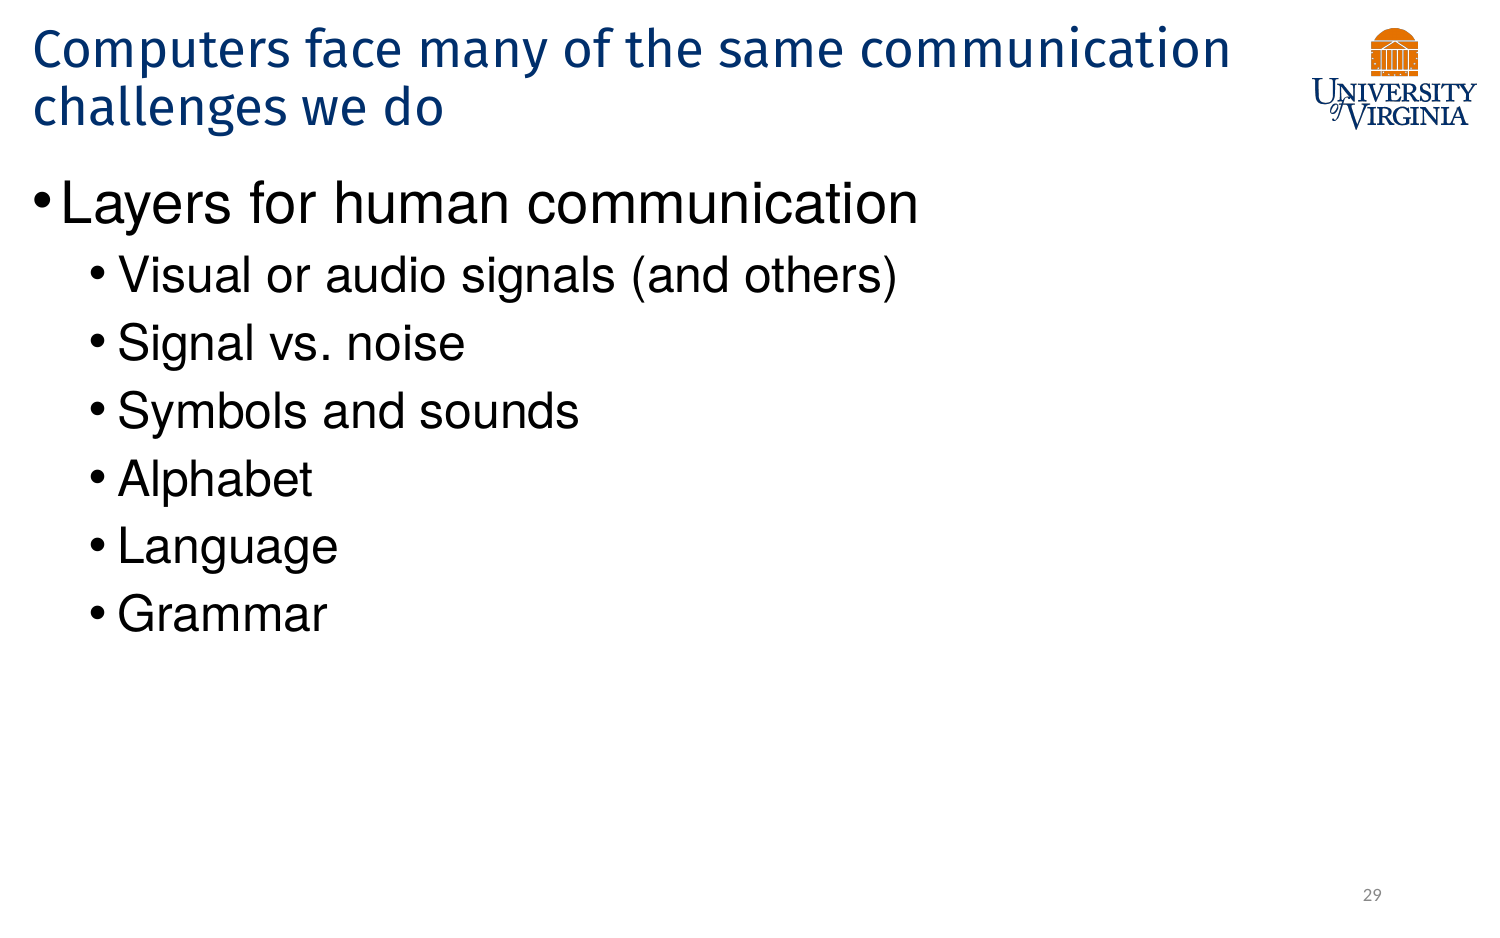

# Computers face many of the same communication challenges we do
Layers for human communication
Visual or audio signals (and others)
Signal vs. noise
Symbols and sounds
Alphabet
Language
Grammar

29